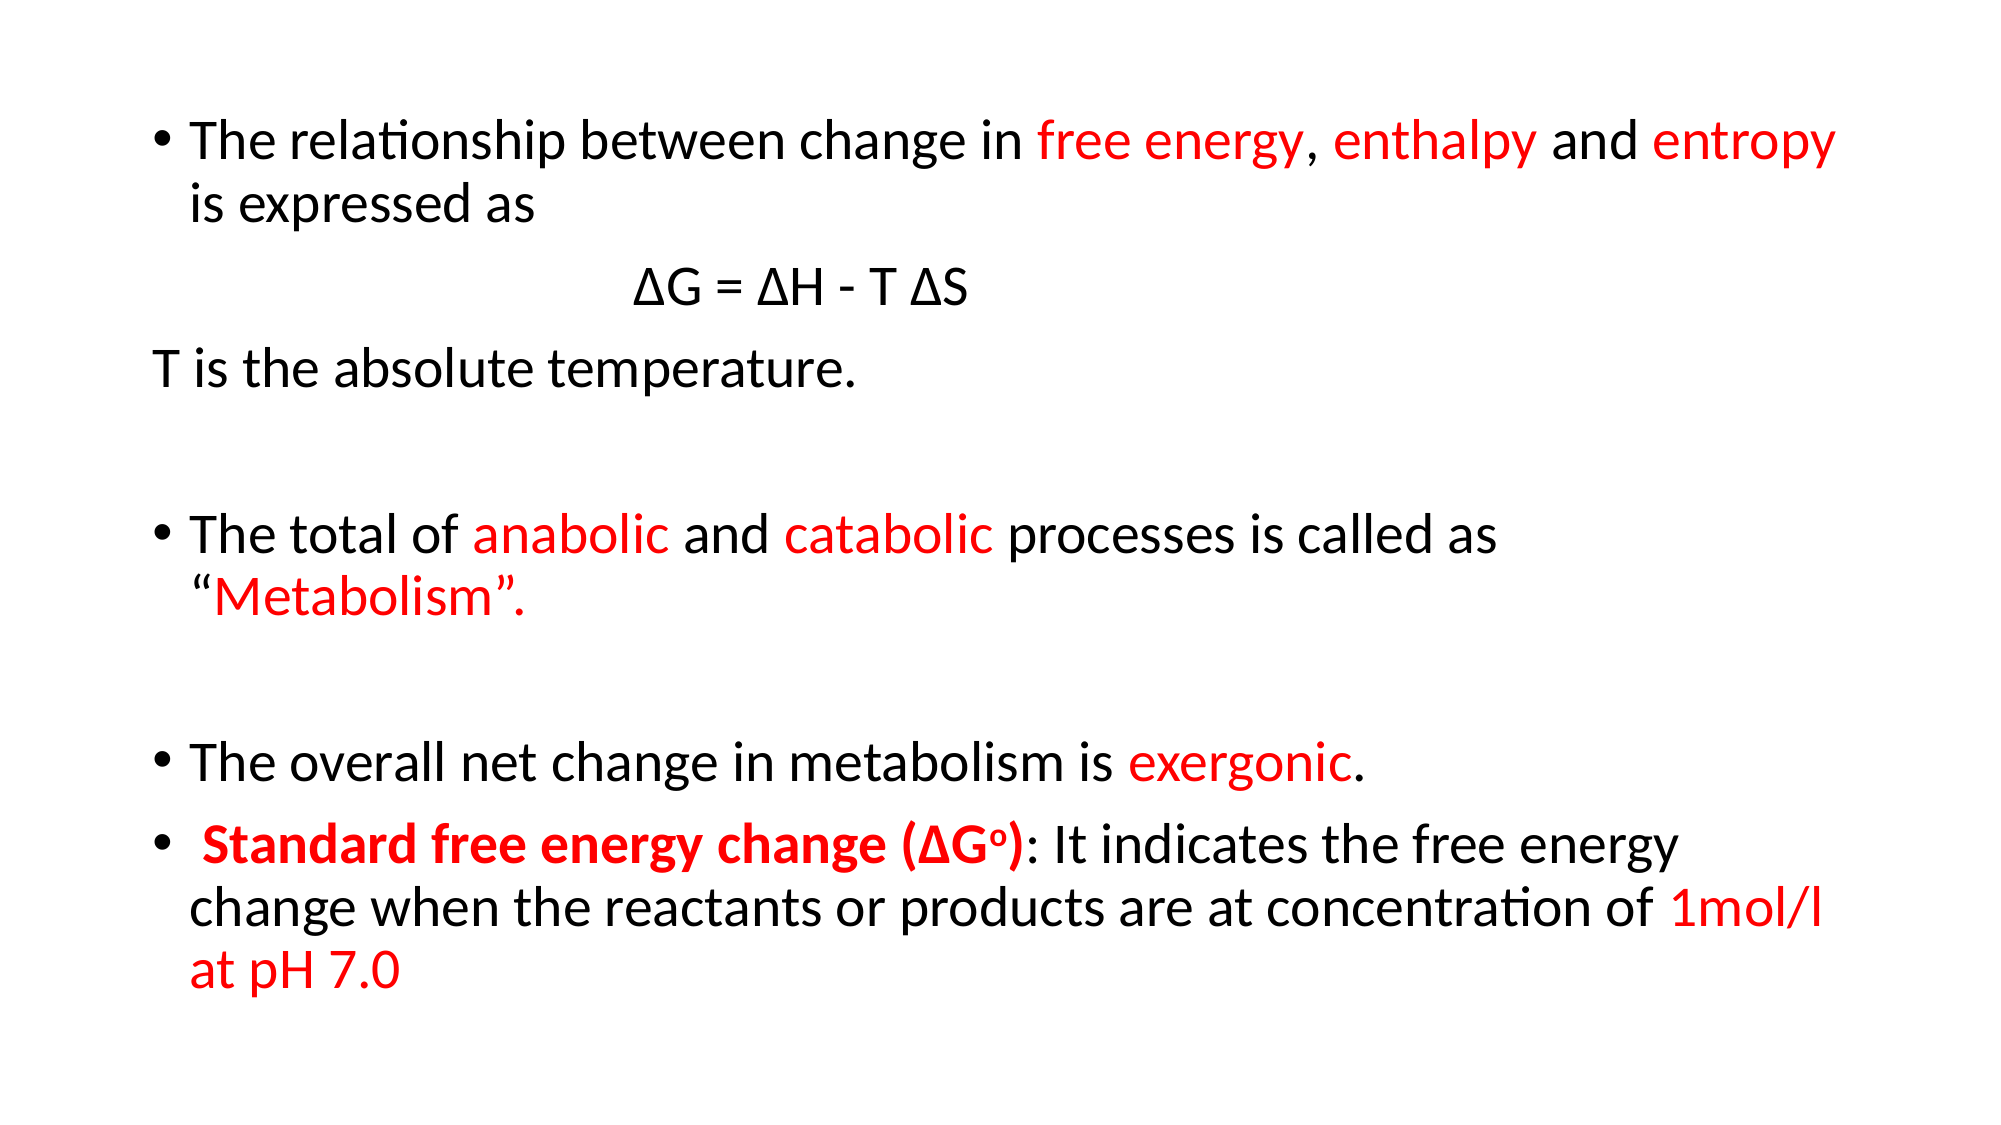

#
The relationship between change in free energy, enthalpy and entropy is expressed as
                                     ΔG = ΔH - T ΔS
T is the absolute temperature.

The total of anabolic and catabolic processes is called as “Metabolism”.

The overall net change in metabolism is exergonic.
 Standard free energy change (ΔGo): It indicates the free energy change when the reactants or products are at concentration of 1mol/l at pH 7.0